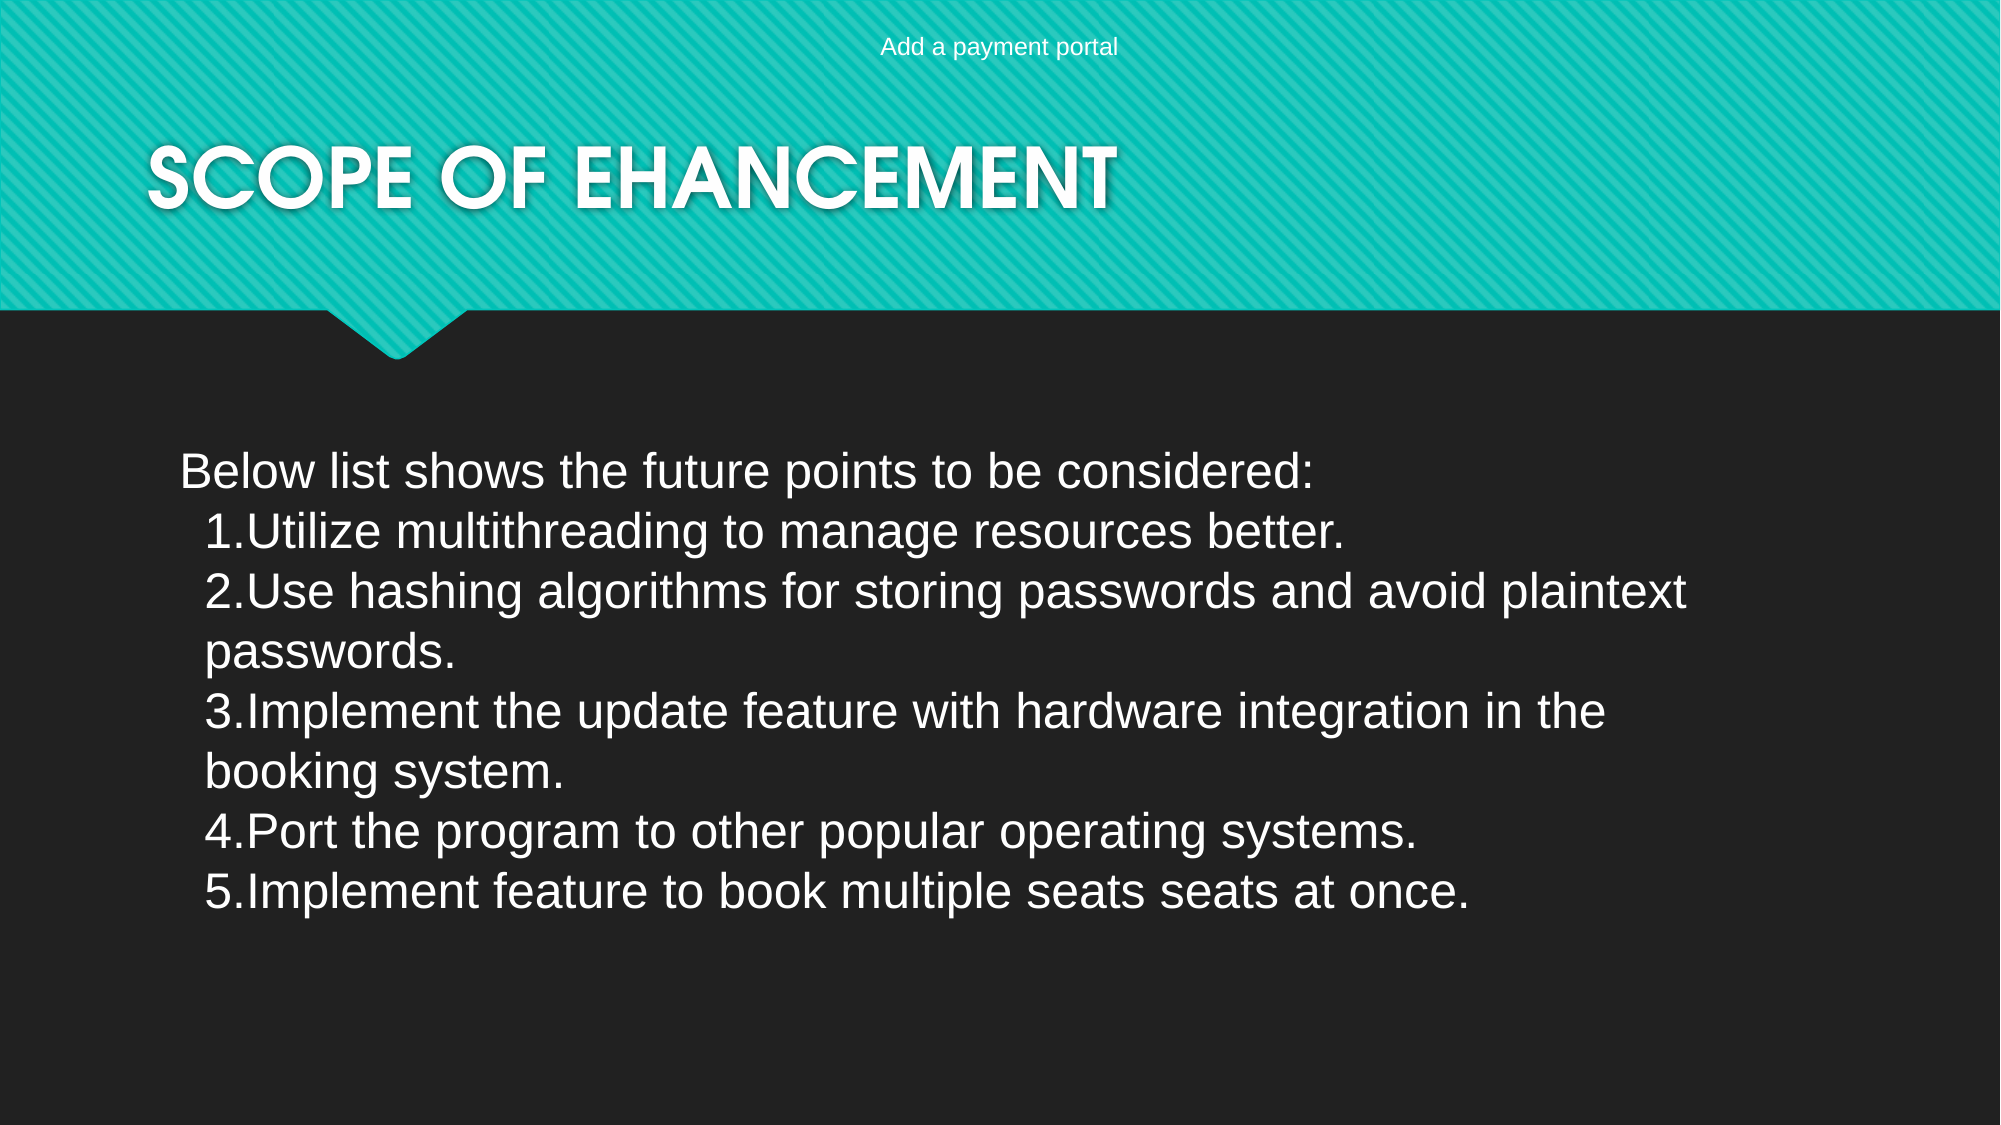

# SCOPE OF EHANCEMENT

Add a payment portal

Below list shows the future points to be considered:
Utilize multithreading to manage resources better.
Use hashing algorithms for storing passwords and avoid plaintext passwords.
Implement the update feature with hardware integration in the booking system.
Port the program to other popular operating systems.
Implement feature to book multiple seats seats at once.